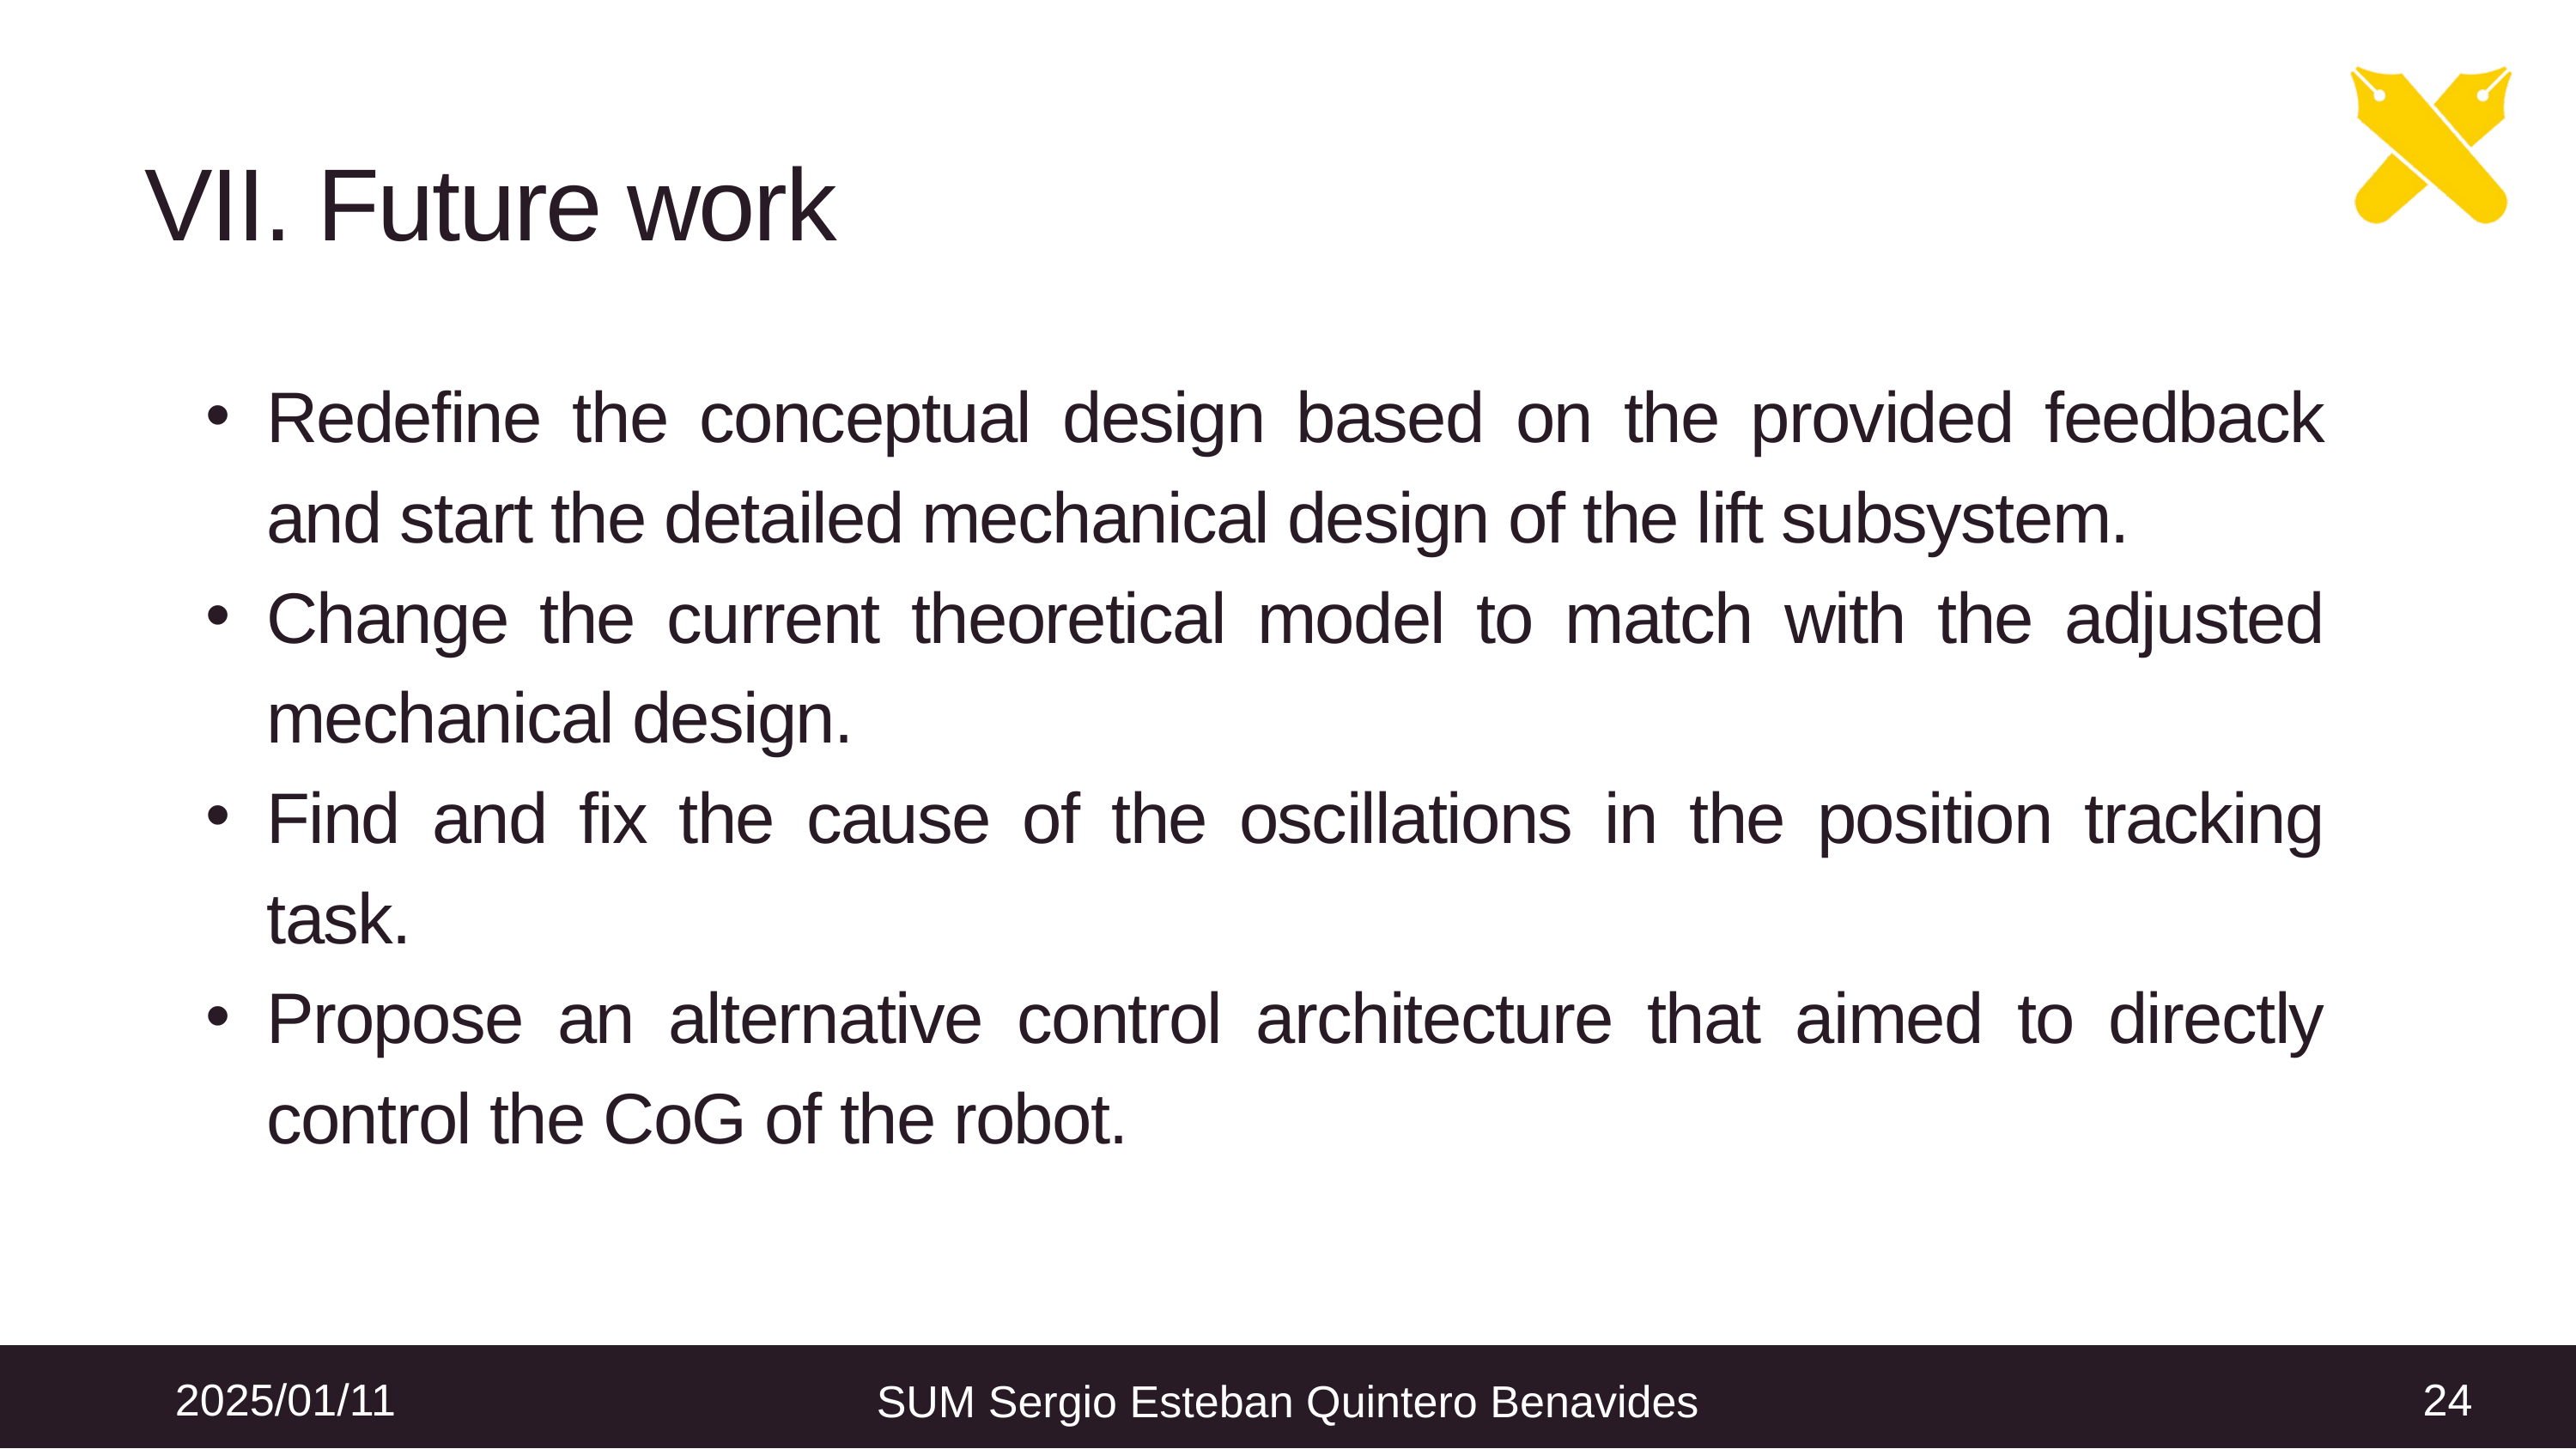

VII. Future work
Redefine the conceptual design based on the provided feedback and start the detailed mechanical design of the lift subsystem.
Change the current theoretical model to match with the adjusted mechanical design.
Find and fix the cause of the oscillations in the position tracking task.
Propose an alternative control architecture that aimed to directly control the CoG of the robot.
2025/01/11
24
SUM Sergio Esteban Quintero Benavides